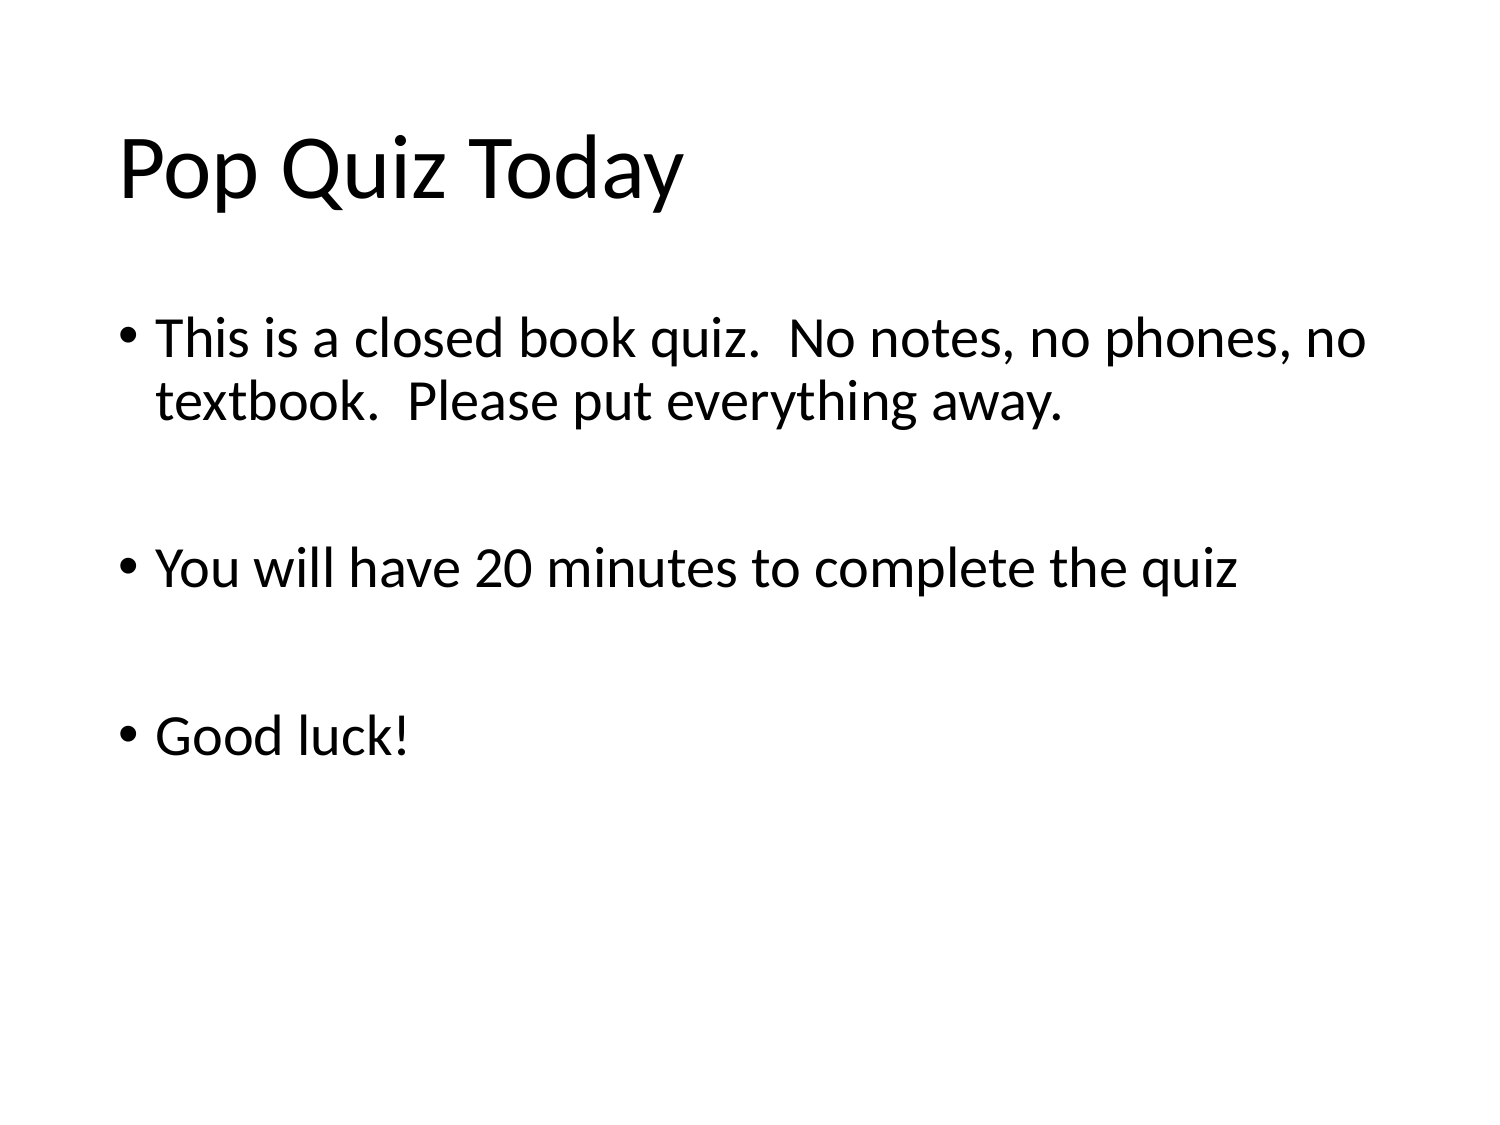

# Pop Quiz Today
This is a closed book quiz.  No notes, no phones, no textbook.  Please put everything away.

You will have 20 minutes to complete the quiz

Good luck!